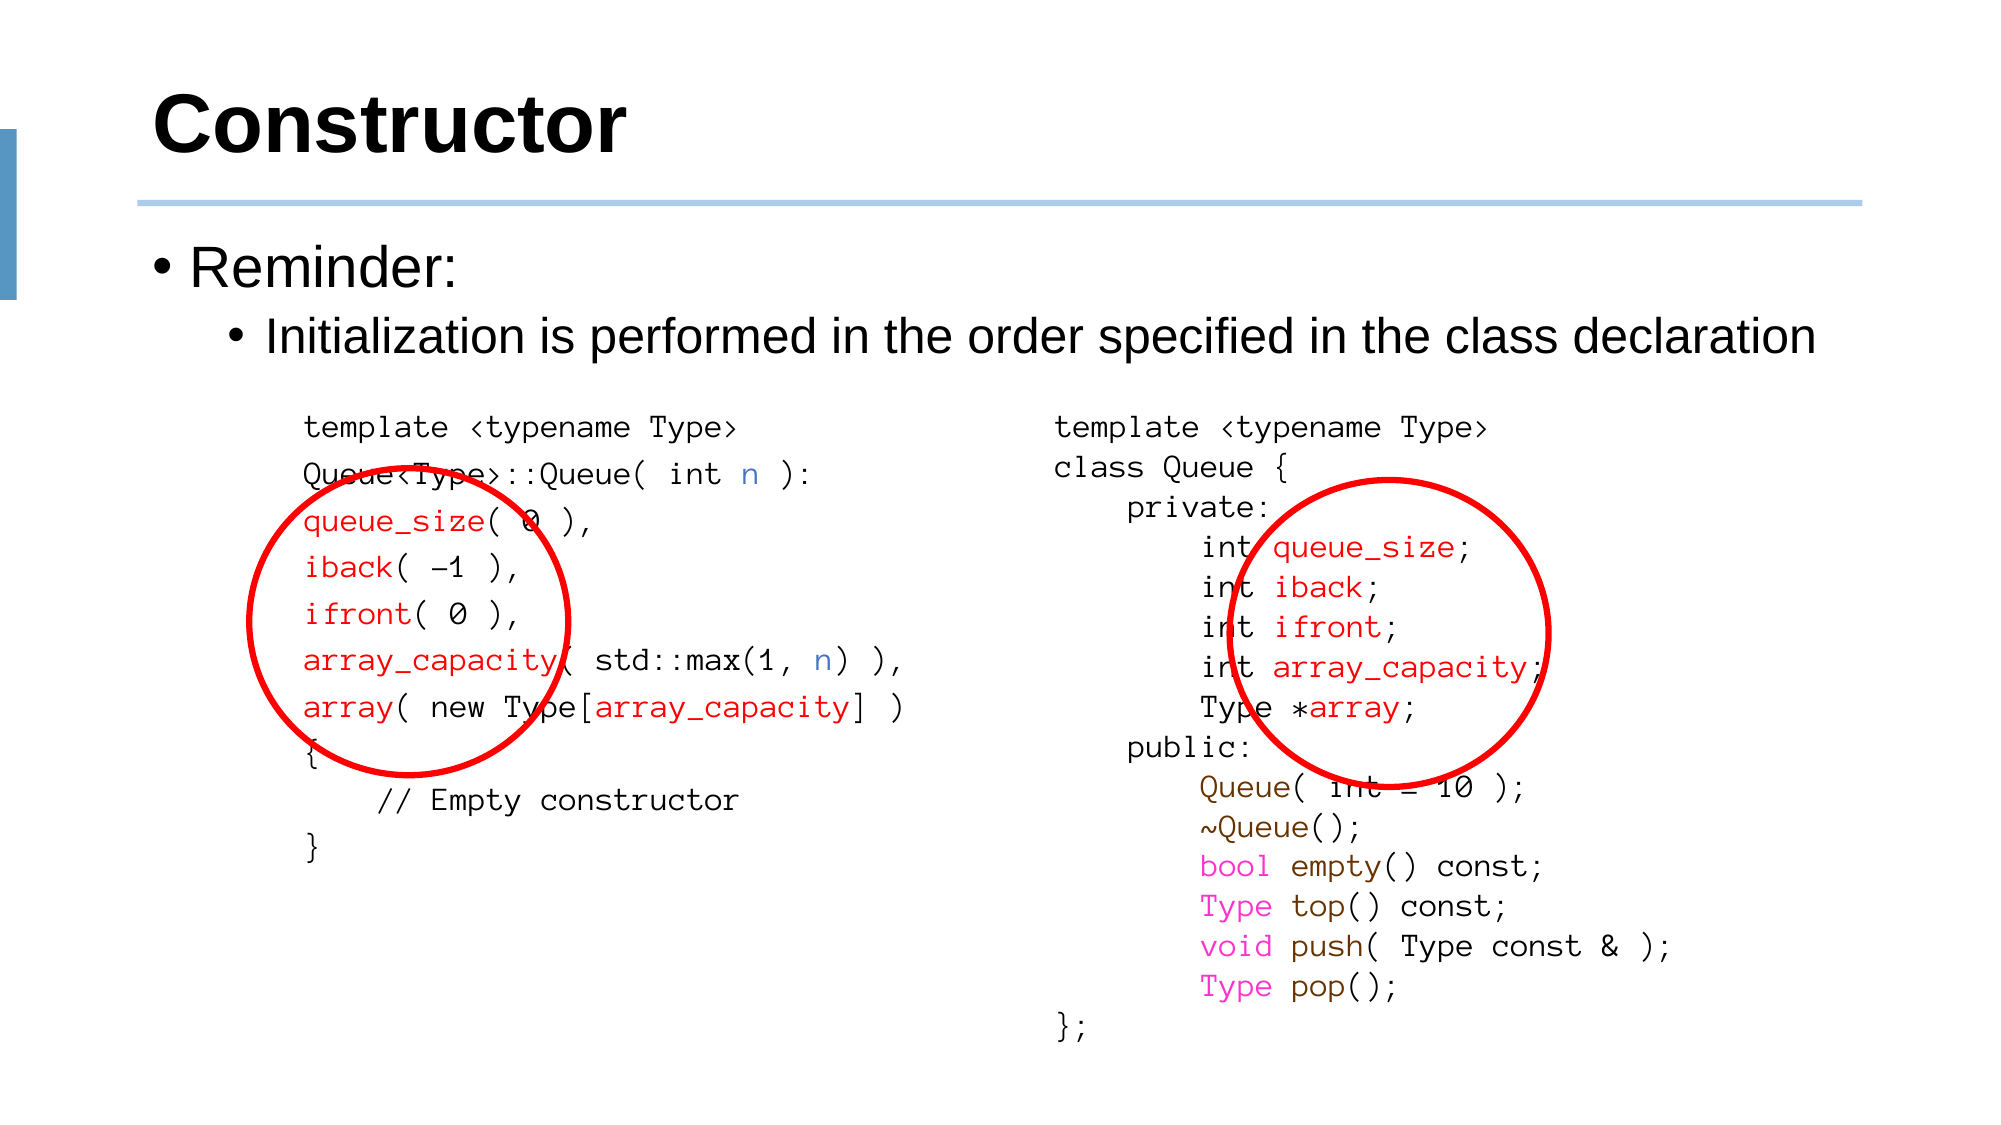

Constructor
Reminder:
Initialization is performed in the order specified in the class declaration

template <typename Type>
Queue<Type>::Queue( int n ):
queue_size( 0 ),
iback( -1 ),
ifront( 0 ),
array_capacity( std::max(1, n) ),
array( new Type[array_capacity] )
{
    // Empty constructor
}
template <typename Type>
class Queue {
    private:
        int queue_size;
        int iback;
        int ifront;
        int array_capacity;
        Type *array;
    public:
        Queue( int = 10 );
        ~Queue();
        bool empty() const;
        Type top() const;
        void push( Type const & );
        Type pop();
};